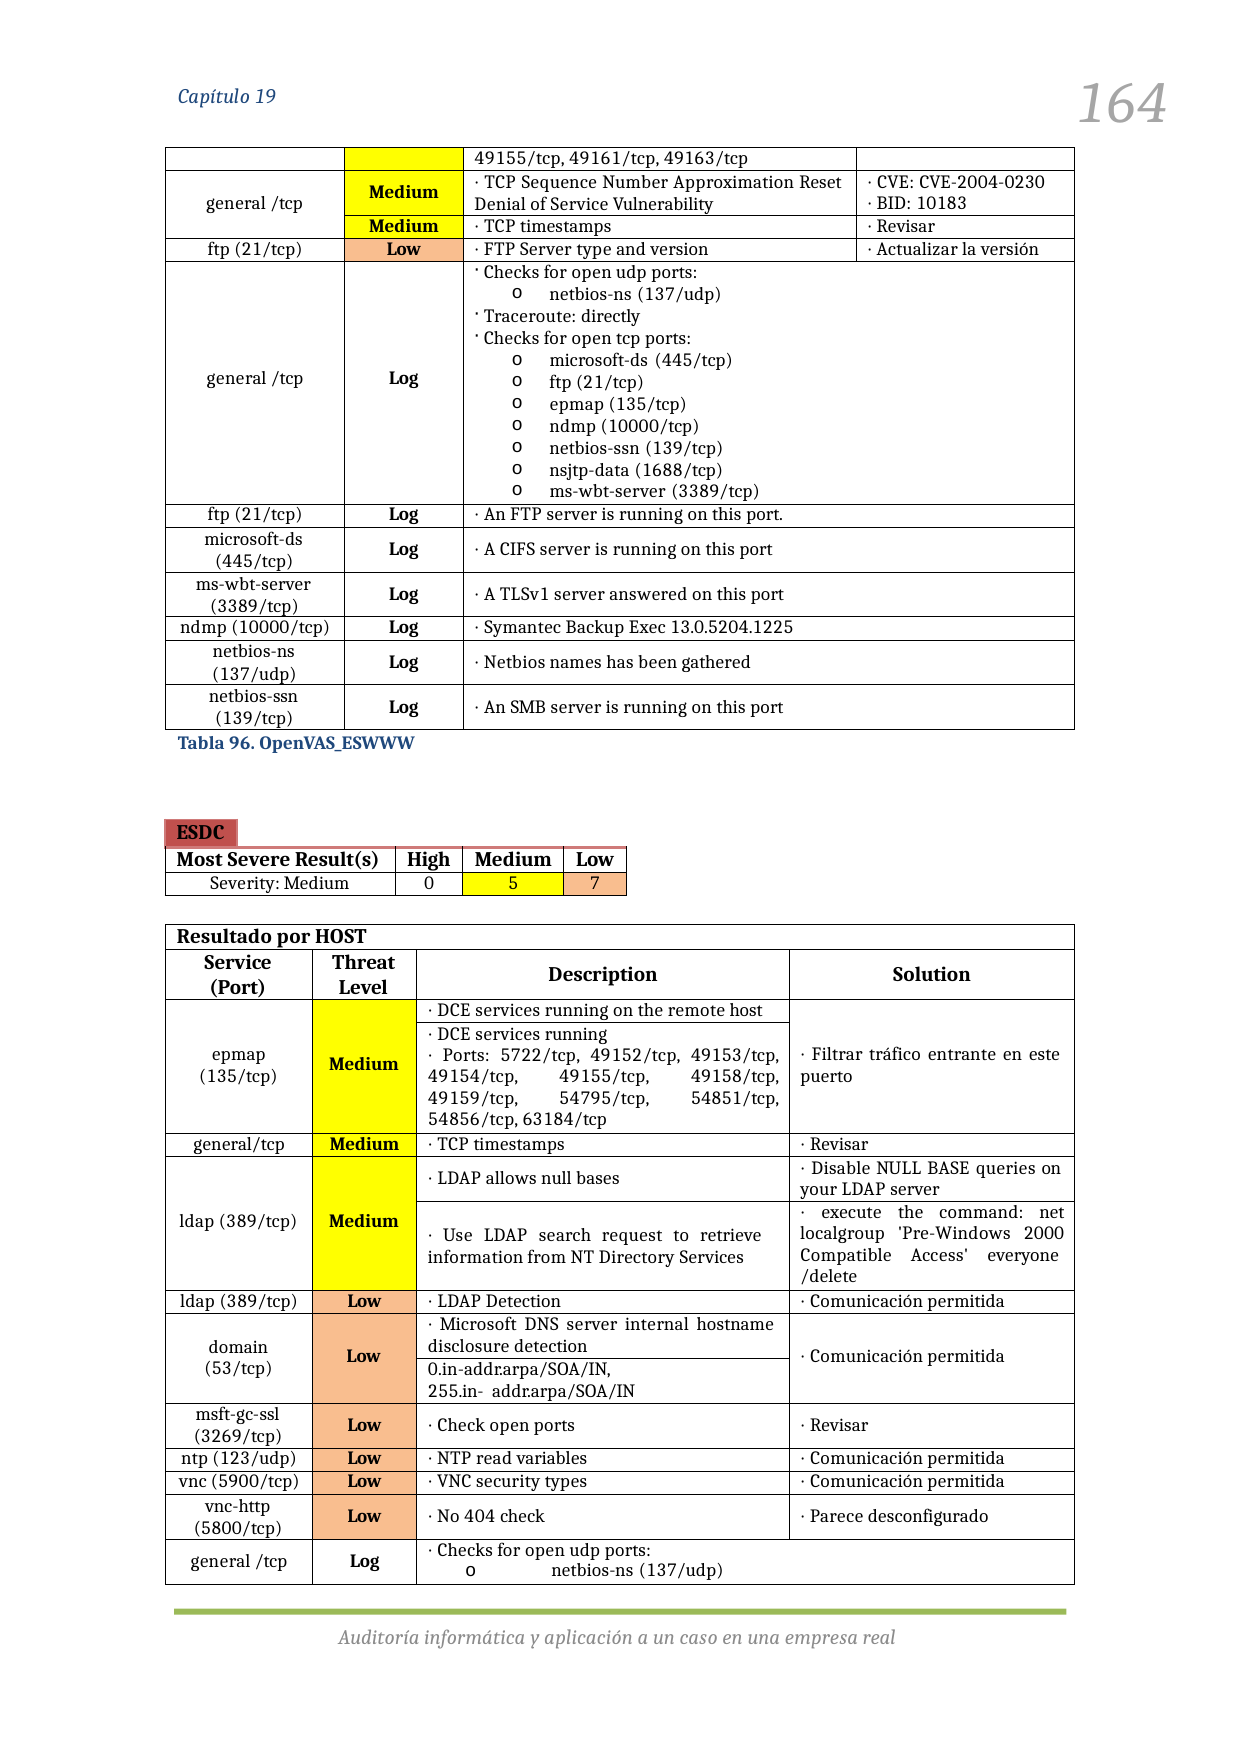

164
Capítulo 19
|  |  | 49155/tcp, 49161/tcp, 49163/tcp |  |
| --- | --- | --- | --- |
| general /tcp | Medium | · TCP Sequence Number Approximation Reset Denial of Service Vulnerability | · CVE: CVE-2004-0230 · BID: 10183 |
|  | Medium | · TCP timestamps | · Revisar |
| ftp (21/tcp) | Low | · FTP Server type and version | · Actualizar la versión |
| general /tcp | Log | Checks for open udp ports: netbios-ns (137/udp) Traceroute: directly Checks for open tcp ports: microsoft-ds (445/tcp) ftp (21/tcp) epmap (135/tcp) ndmp (10000/tcp) netbios-ssn (139/tcp) nsjtp-data (1688/tcp) ms-wbt-server (3389/tcp) |  |
| ftp (21/tcp) | Log | · An FTP server is running on this port. |  |
| microsoft-ds (445/tcp) | Log | · A CIFS server is running on this port |  |
| ms-wbt-server (3389/tcp) | Log | · A TLSv1 server answered on this port |  |
| ndmp (10000/tcp) | Log | · Symantec Backup Exec 13.0.5204.1225 |  |
| netbios-ns (137/udp) | Log | · Netbios names has been gathered |  |
| netbios-ssn (139/tcp) | Log | · An SMB server is running on this port |  |
Tabla 96. OpenVAS_ESWWW
| ESDC |  |  |  |  |
| --- | --- | --- | --- | --- |
| Most Severe Result(s) |  | High | Medium | Low |
| Severity: Medium |  | 0 | 5 | 7 |
| Resultado por HOST |  |  |  |
| --- | --- | --- | --- |
| Service (Port) | Threat Level | Description | Solution |
| epmap (135/tcp) | Medium | · DCE services running on the remote host | · Filtrar tráfico entrante en este puerto |
|  |  | · DCE services running · Ports: 5722/tcp, 49152/tcp, 49153/tcp, 49154/tcp, 49155/tcp, 49158/tcp, 49159/tcp, 54795/tcp, 54851/tcp, 54856/tcp, 63184/tcp |  |
| general/tcp | Medium | · TCP timestamps | · Revisar |
| ldap (389/tcp) | Medium | · LDAP allows null bases | · Disable NULL BASE queries on your LDAP server |
|  |  | · Use LDAP search request to retrieve information from NT Directory Services | · execute the command: net localgroup 'Pre-Windows 2000 Compatible Access' everyone /delete |
| ldap (389/tcp) | Low | · LDAP Detection | · Comunicación permitida |
| domain (53/tcp) | Low | · Microsoft DNS server internal hostname disclosure detection | · Comunicación permitida |
|  |  | 0.in-addr.arpa/SOA/IN, 255.in- addr.arpa/SOA/IN |  |
| msft-gc-ssl (3269/tcp) | Low | · Check open ports | · Revisar |
| ntp (123/udp) | Low | · NTP read variables | · Comunicación permitida |
| vnc (5900/tcp) | Low | · VNC security types | · Comunicación permitida |
| vnc-http (5800/tcp) | Low | · No 404 check | · Parece desconfigurado |
| general /tcp | Log | · Checks for open udp ports: o netbios-ns (137/udp) |  |

Auditoría informática y aplicación a un caso en una empresa real